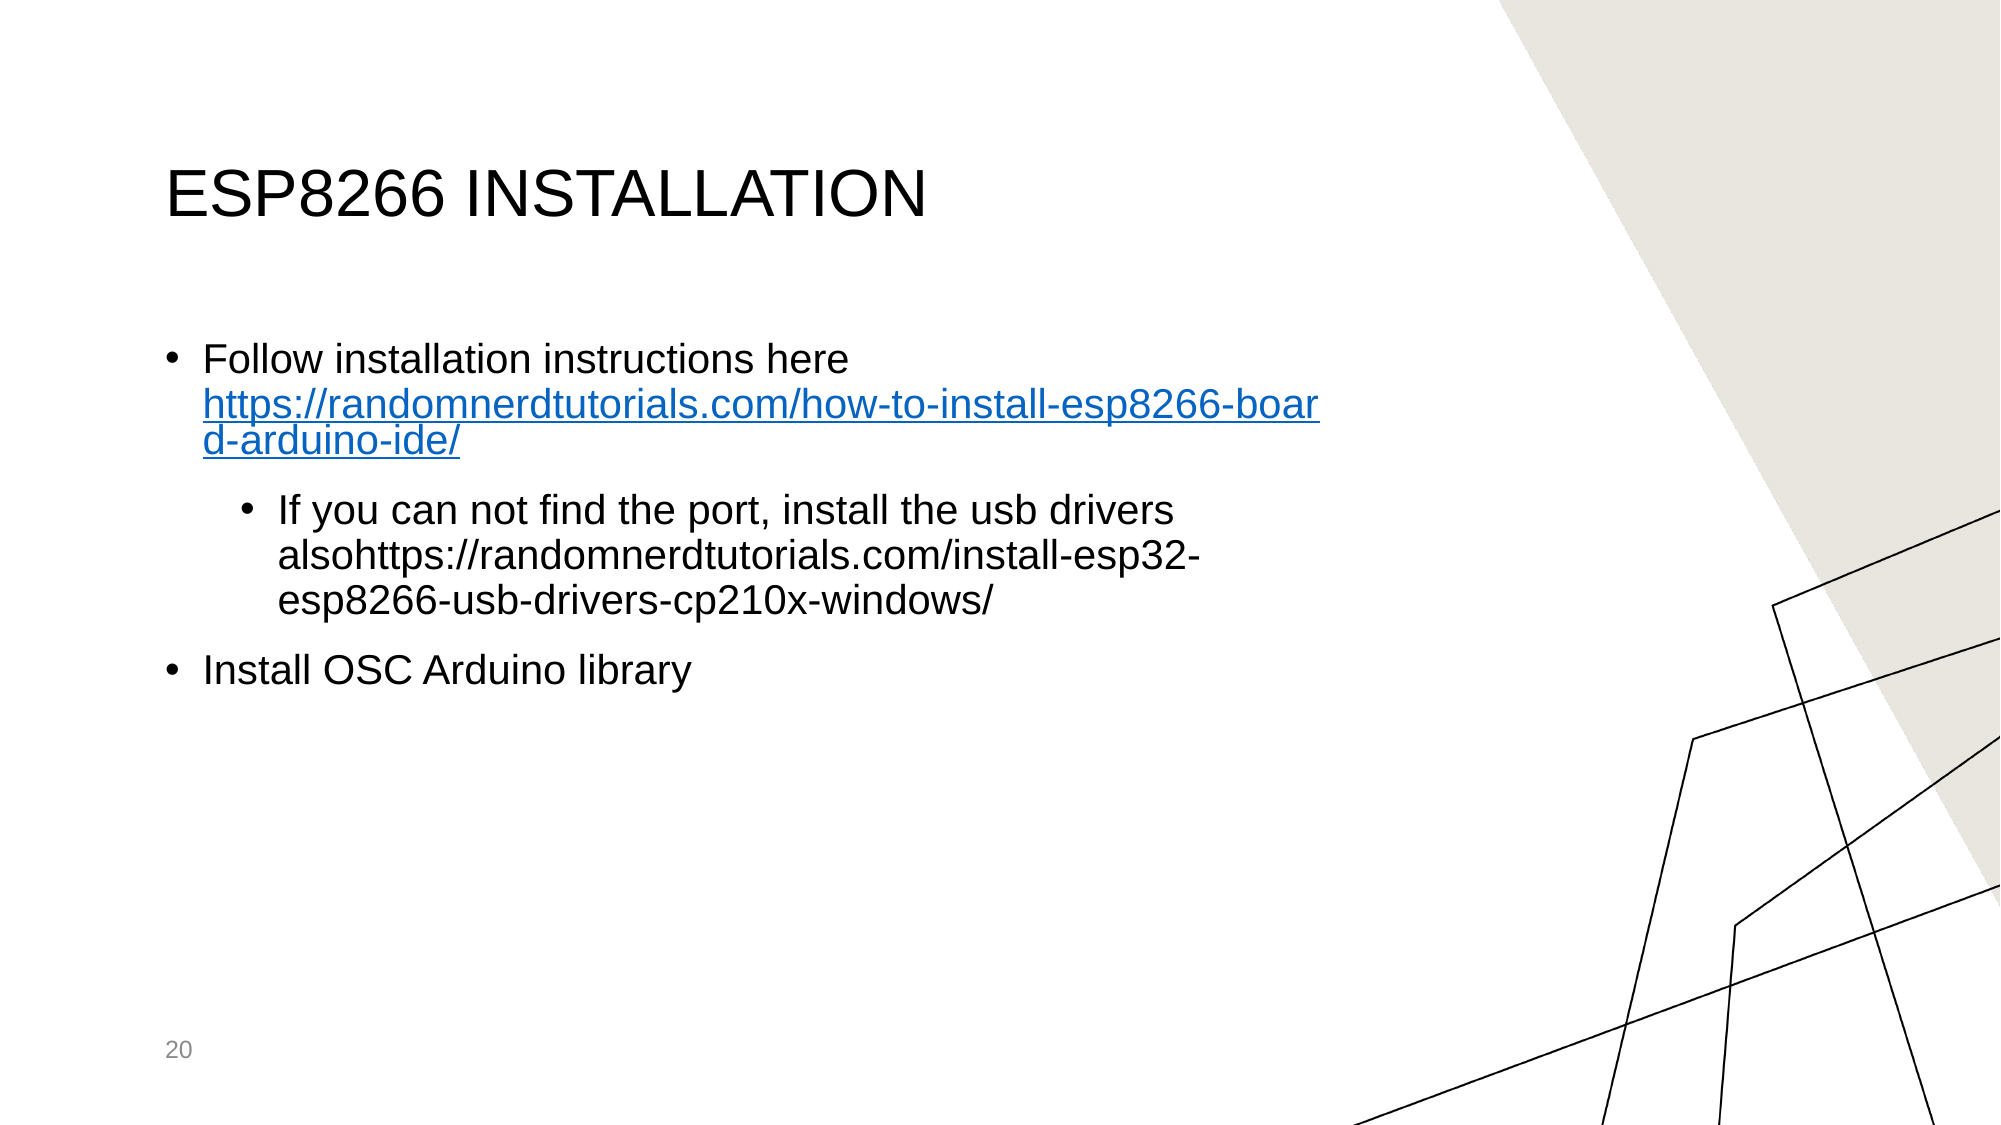

# ESP8266 Installation
Follow installation instructions here https://randomnerdtutorials.com/how-to-install-esp8266-board-arduino-ide/
If you can not find the port, install the usb drivers alsohttps://randomnerdtutorials.com/install-esp32-esp8266-usb-drivers-cp210x-windows/
Install OSC Arduino library
20